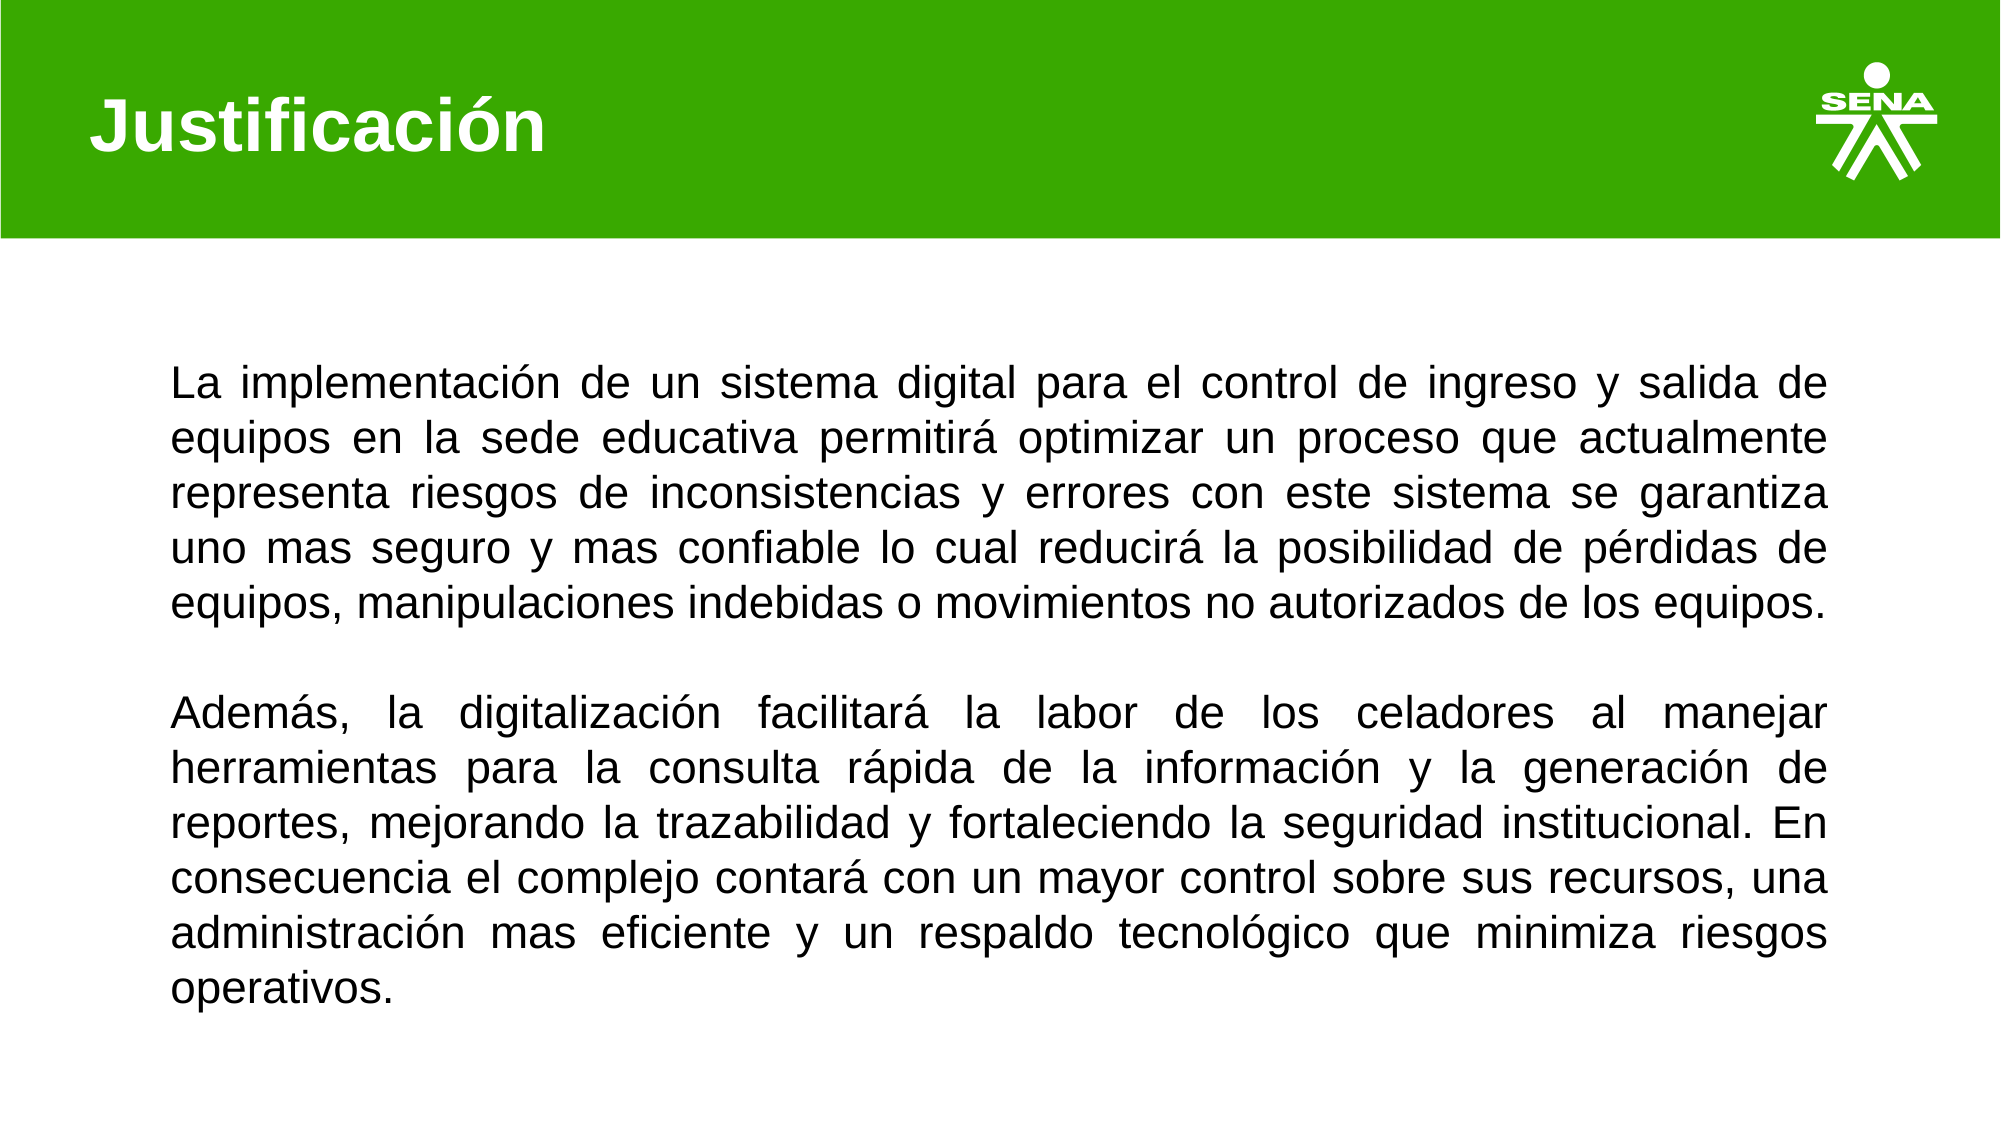

# Justificación
La implementación de un sistema digital para el control de ingreso y salida de equipos en la sede educativa permitirá optimizar un proceso que actualmente representa riesgos de inconsistencias y errores con este sistema se garantiza uno mas seguro y mas confiable lo cual reducirá la posibilidad de pérdidas de equipos, manipulaciones indebidas o movimientos no autorizados de los equipos.

Además, la digitalización facilitará la labor de los celadores al manejar herramientas para la consulta rápida de la información y la generación de reportes, mejorando la trazabilidad y fortaleciendo la seguridad institucional. En consecuencia el complejo contará con un mayor control sobre sus recursos, una administración mas eficiente y un respaldo tecnológico que minimiza riesgos operativos.